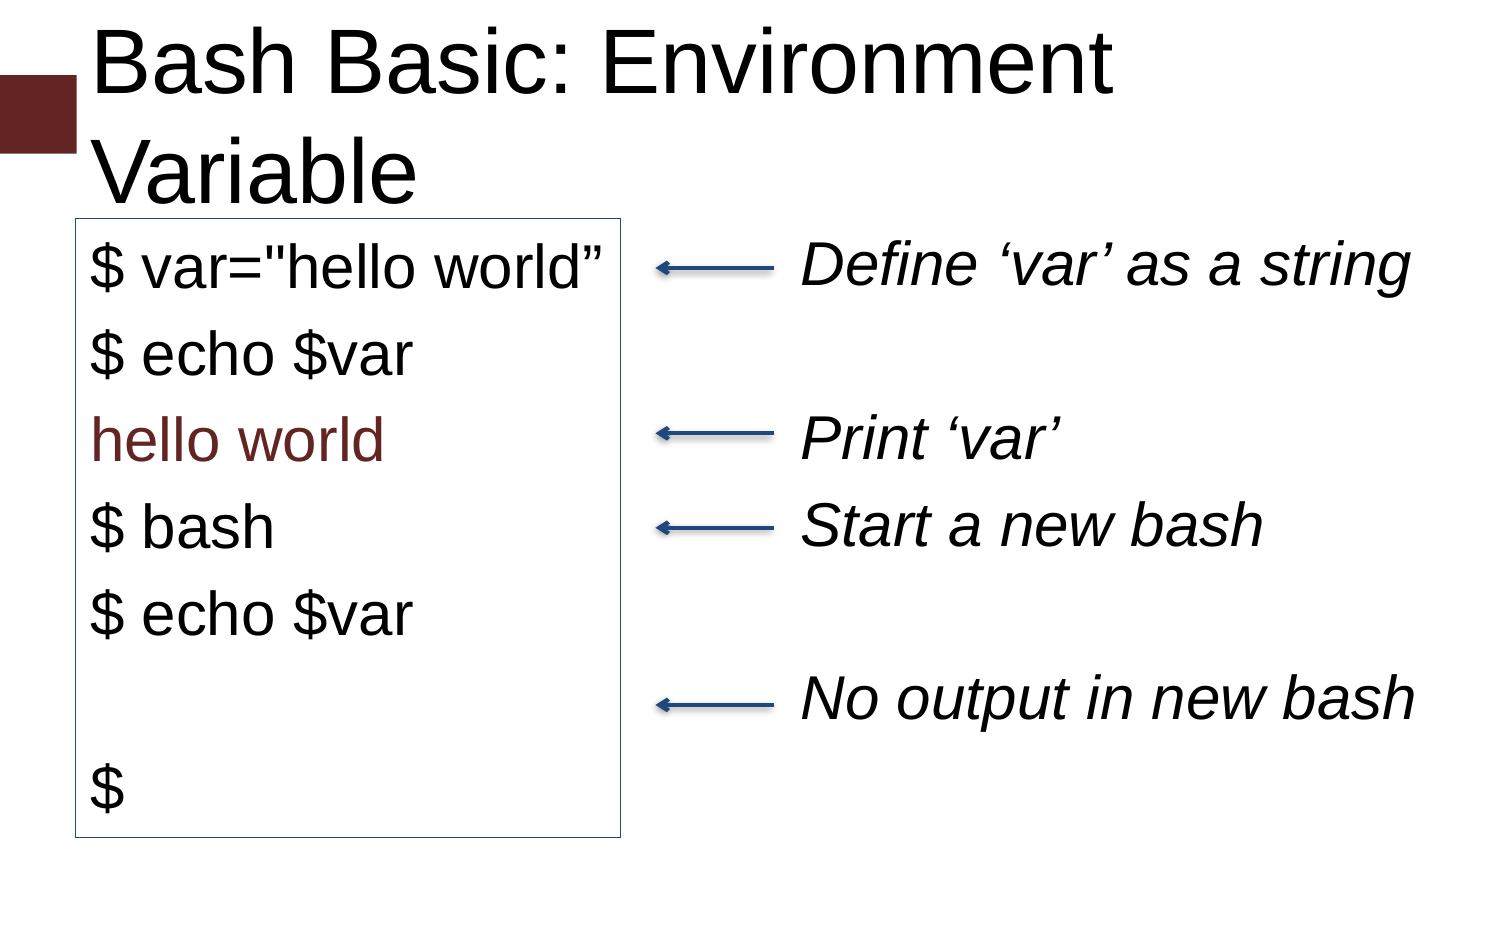

# Bash Basic: Environment Variable
Define ‘var’ as a string

Print ‘var’
Start a new bash

No output in new bash

$ var="hello world”
$ echo $var
hello world
$ bash
$ echo $var

$